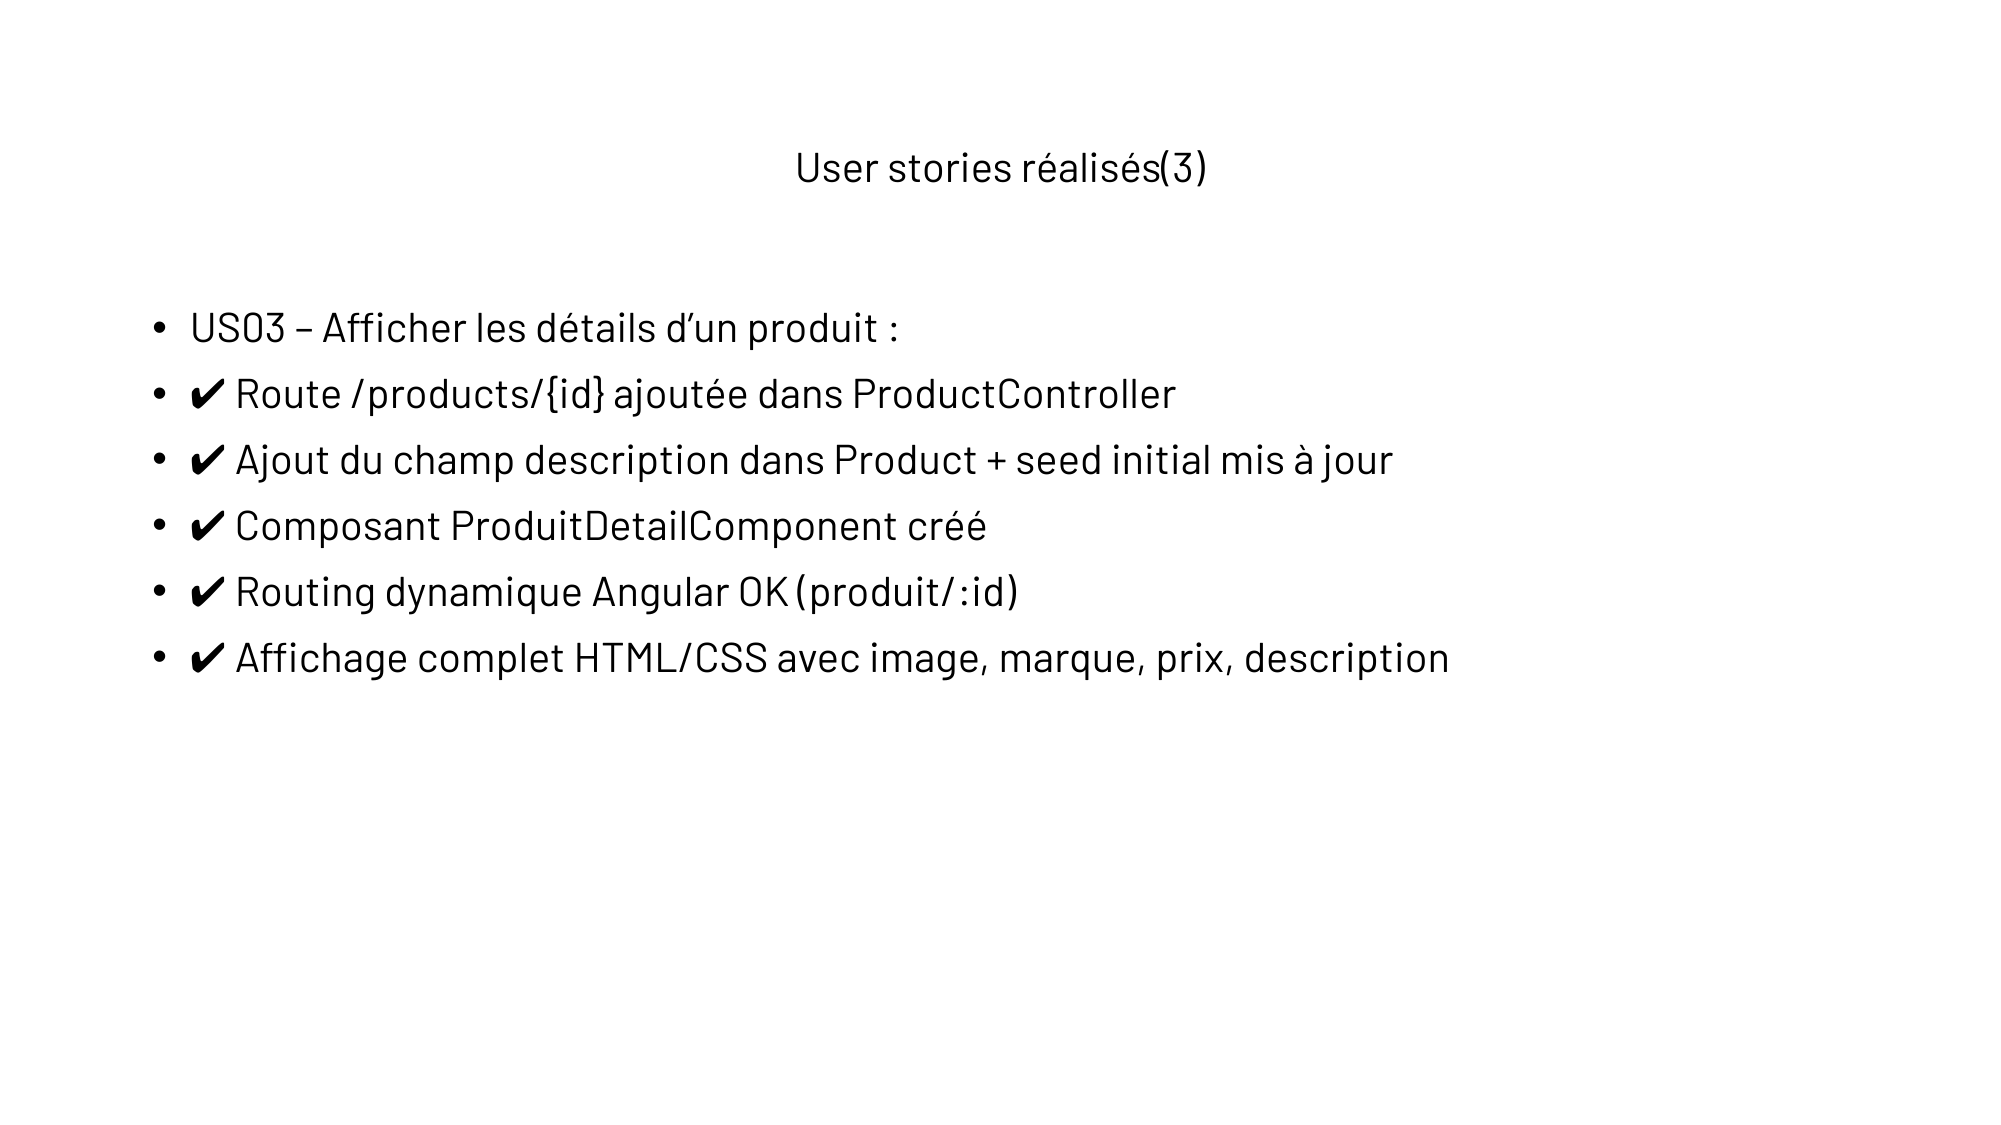

# User stories réalisés(3)
US03 – Afficher les détails d’un produit :
✔ Route /products/{id} ajoutée dans ProductController
✔ Ajout du champ description dans Product + seed initial mis à jour
✔ Composant ProduitDetailComponent créé
✔ Routing dynamique Angular OK (produit/:id)
✔ Affichage complet HTML/CSS avec image, marque, prix, description